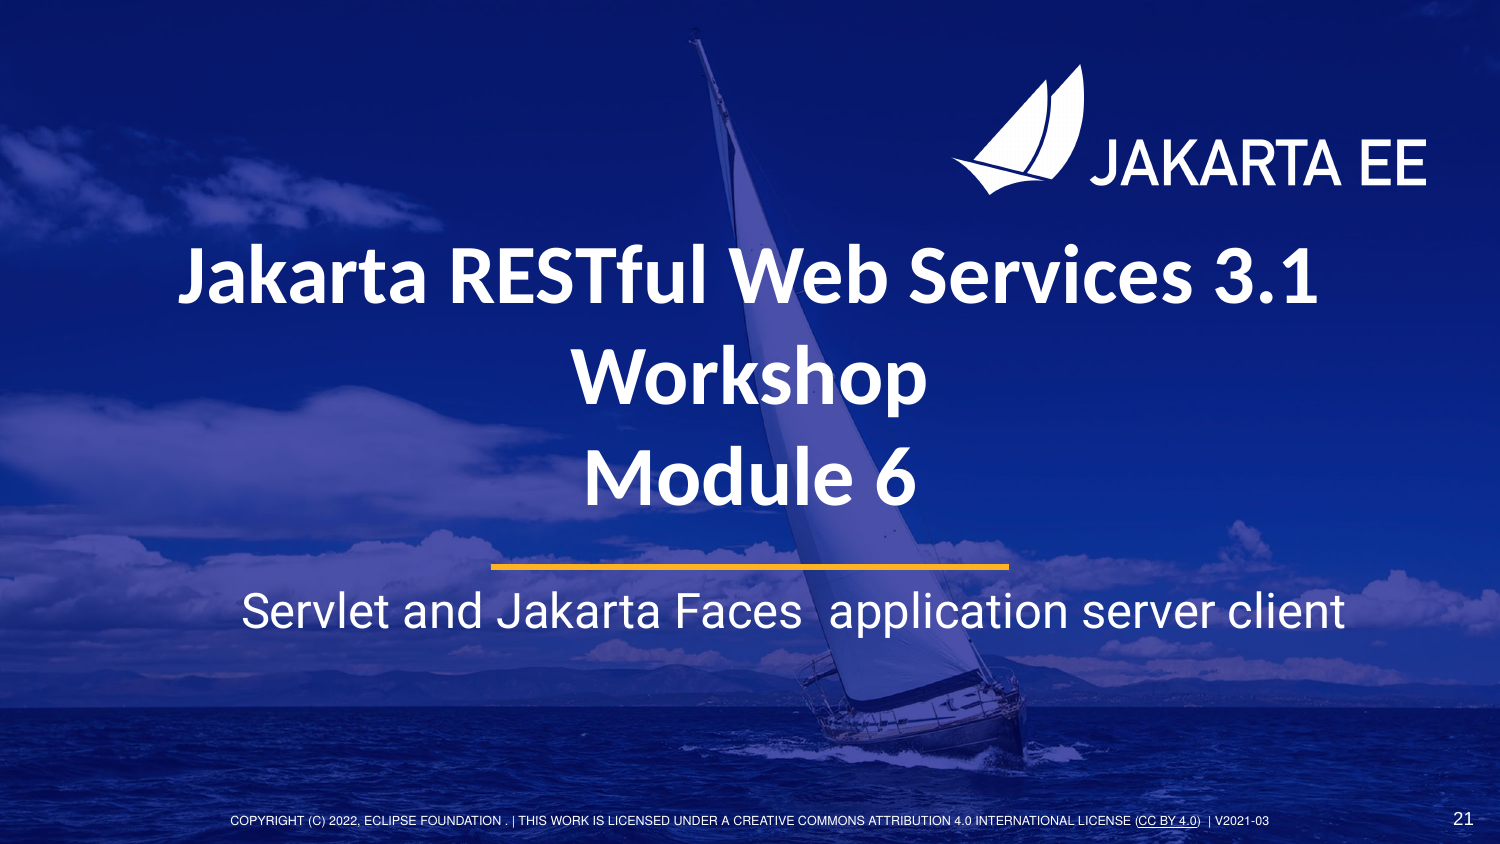

# Jakarta RESTful Web Services 3.1 Workshop Module 6
Servlet and Jakarta Faces  application server client